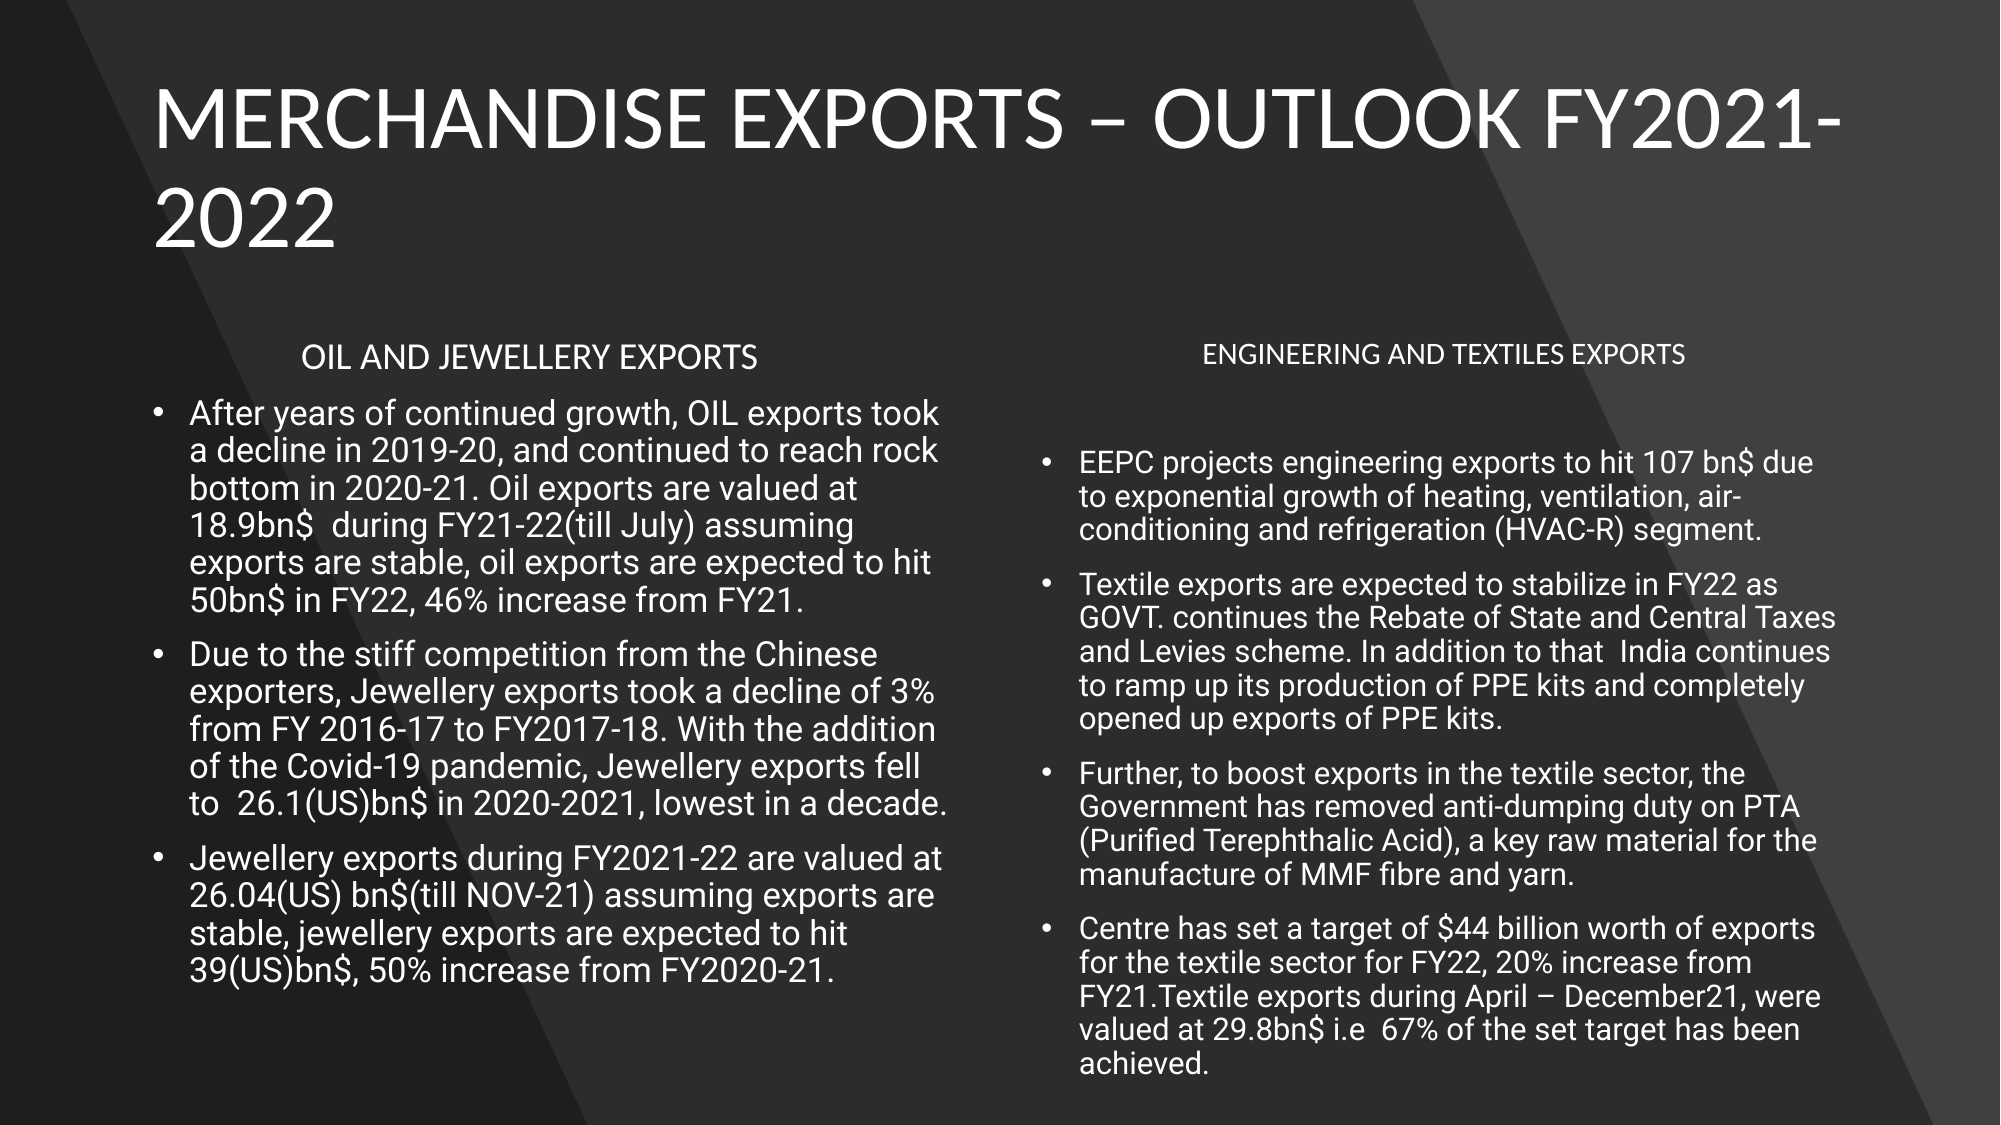

# MERCHANDISE EXPORTS – OUTLOOK FY2021-2022
              OIL AND JEWELLERY EXPORTS
After years of continued growth, OIL exports took a decline in 2019-20, and continued to reach rock bottom in 2020-21. Oil exports are valued at 18.9bn$  during FY21-22(till July) assuming exports are stable, oil exports are expected to hit 50bn$ in FY22, 46% increase from FY21.
Due to the stiff competition from the Chinese exporters, Jewellery exports took a decline of 3% from FY 2016-17 to FY2017-18. With the addition of the Covid-19 pandemic, Jewellery exports fell to  26.1(US)bn$ in 2020-2021, lowest in a decade.
Jewellery exports during FY2021-22 are valued at 26.04(US) bn$(till NOV-21) assuming exports are stable, jewellery exports are expected to hit 39(US)bn$, 50% increase from FY2020-21.

ENGINEERING AND TEXTILES EXPORTS

EEPC projects engineering exports to hit 107 bn$ due to exponential growth of heating, ventilation, air-conditioning and refrigeration (HVAC-R) segment.
Textile exports are expected to stabilize in FY22 as  GOVT. continues the Rebate of State and Central Taxes and Levies scheme. In addition to that  India continues to ramp up its production of PPE kits and completely opened up exports of PPE kits.
Further, to boost exports in the textile sector, the Government has removed anti-dumping duty on PTA (Purified Terephthalic Acid), a key raw material for the manufacture of MMF fibre and yarn.
Centre has set a target of $44 billion worth of exports for the textile sector for FY22, 20% increase from FY21.Textile exports during April – December21, were valued at 29.8bn$ i.e  67% of the set target has been achieved.